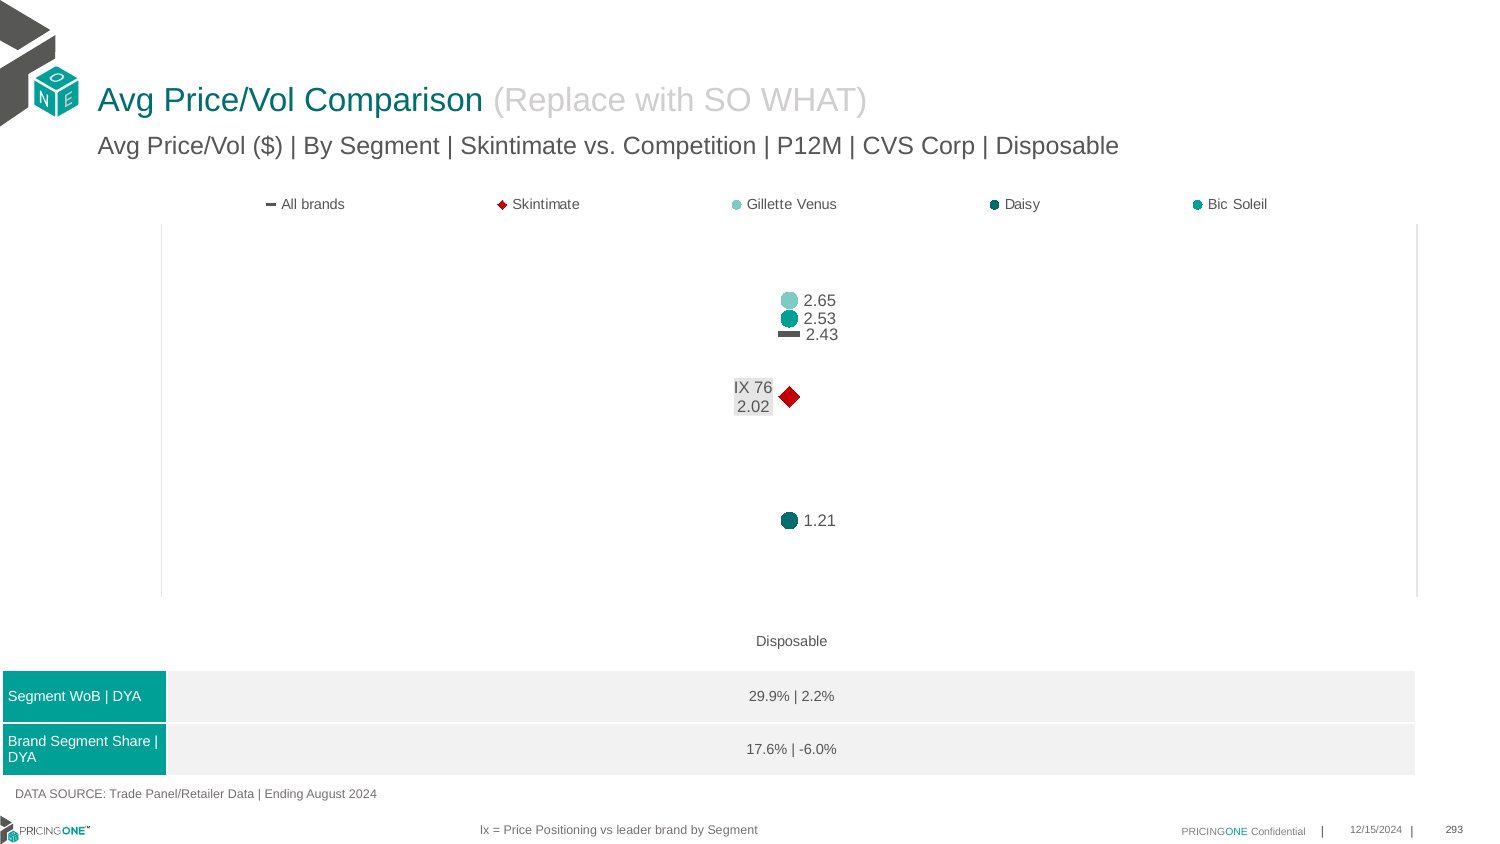

# Avg Price/Vol Comparison (Replace with SO WHAT)
Avg Price/Vol ($) | By Segment | Skintimate vs. Competition | P12M | CVS Corp | Disposable

### Chart

| Category | All brands | Skintimate | Gillette Venus | Daisy | Bic Soleil |
|---|---|---|---|---|---|
| IX 76 | 2.43 | 2.02 | 2.65 | 1.21 | 2.53 |
|  | Disposable |
| --- | --- |
| Segment WoB | DYA | 29.9% | 2.2% |
| Brand Segment Share | DYA | 17.6% | -6.0% |
DATA SOURCE: Trade Panel/Retailer Data | Ending August 2024
Ix = Price Positioning vs leader brand by Segment
12/15/2024
293